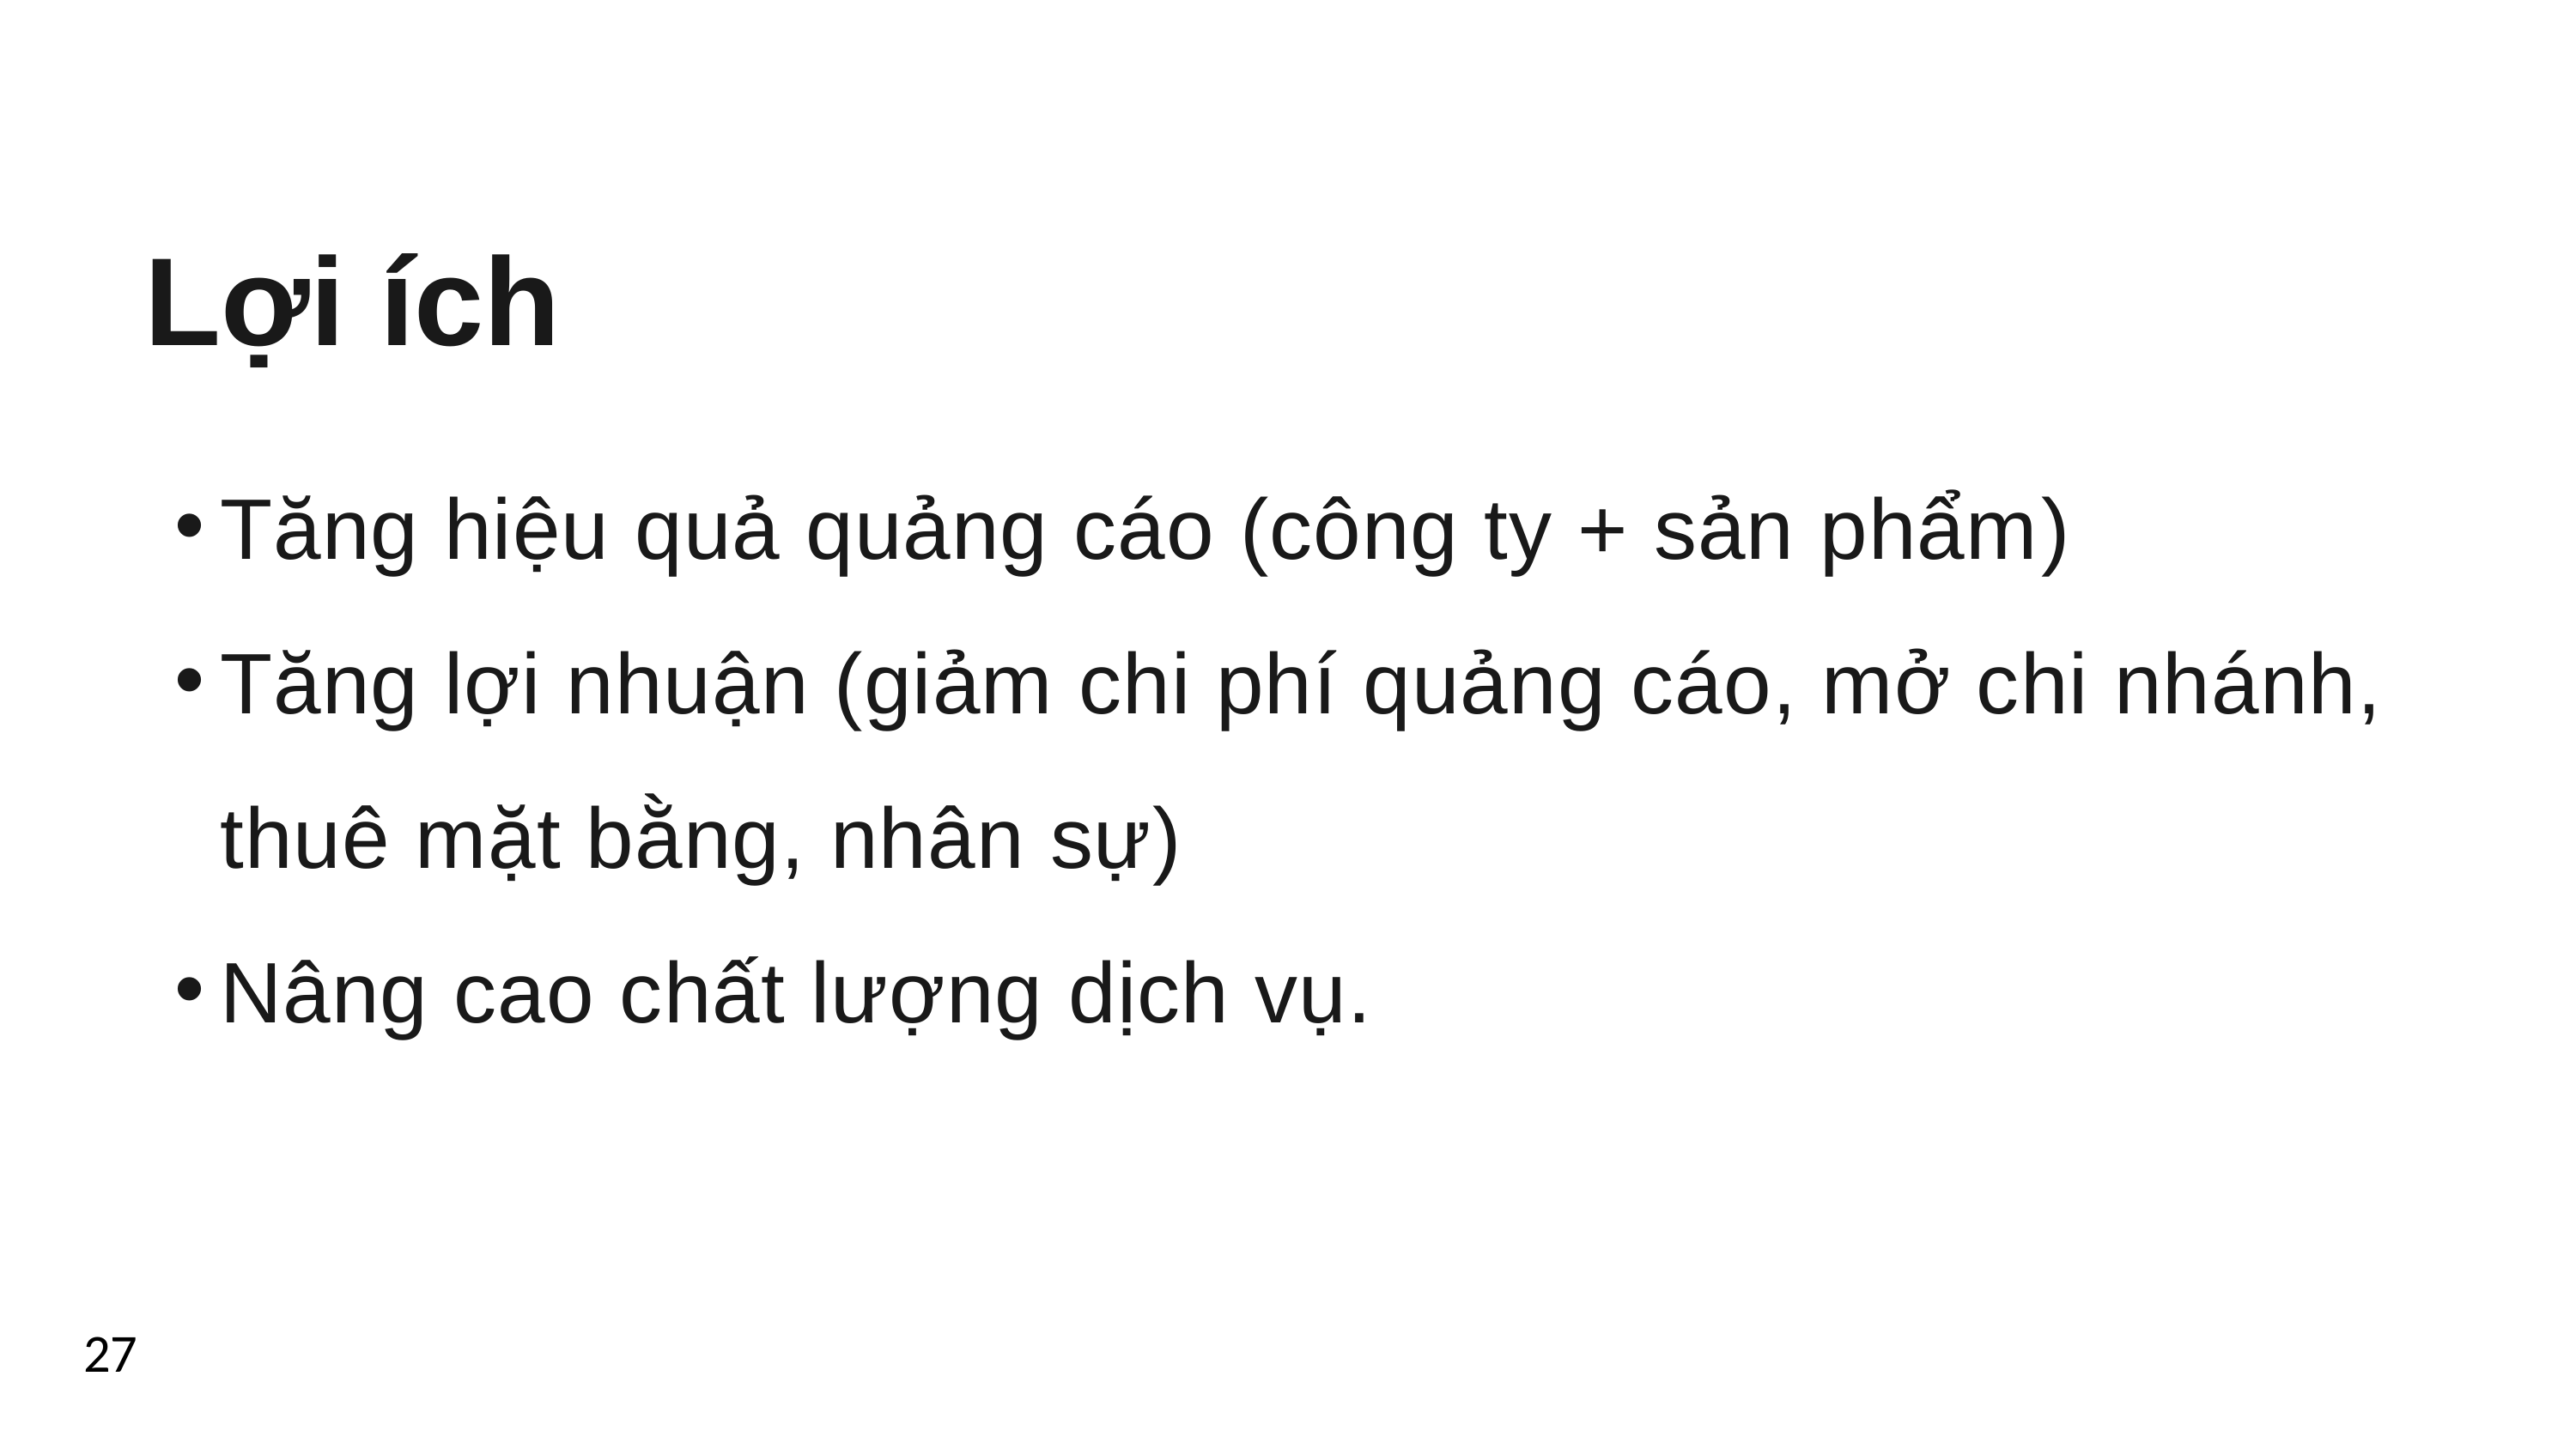

Lợi ích
Tăng hiệu quả quảng cáo (công ty + sản phẩm)
Tăng lợi nhuận (giảm chi phí quảng cáo, mở chi nhánh, thuê mặt bằng, nhân sự)
Nâng cao chất lượng dịch vụ.
27